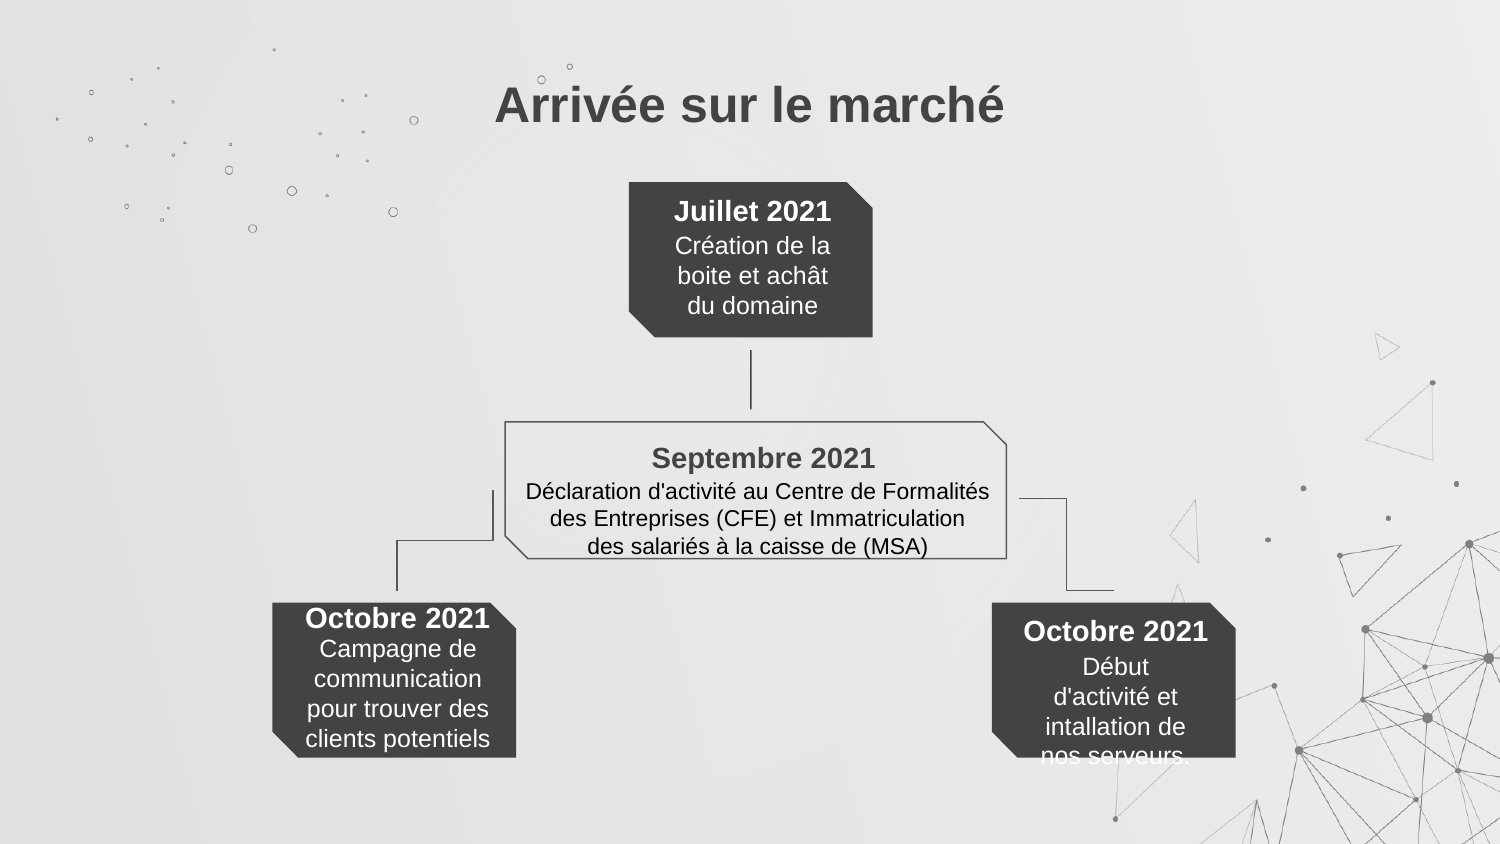

# Arrivée sur le marché
Juillet 2021

Création de la boite et achât du domaine

Septembre 2021
Déclaration d'activité au Centre de Formalités des Entreprises (CFE) et Immatriculation des salariés à la caisse de (MSA)

Octobre 2021
Octobre 2021

Campagne de communication pour trouver des clients potentiels
Début d'activité et intallation de nos serveurs.